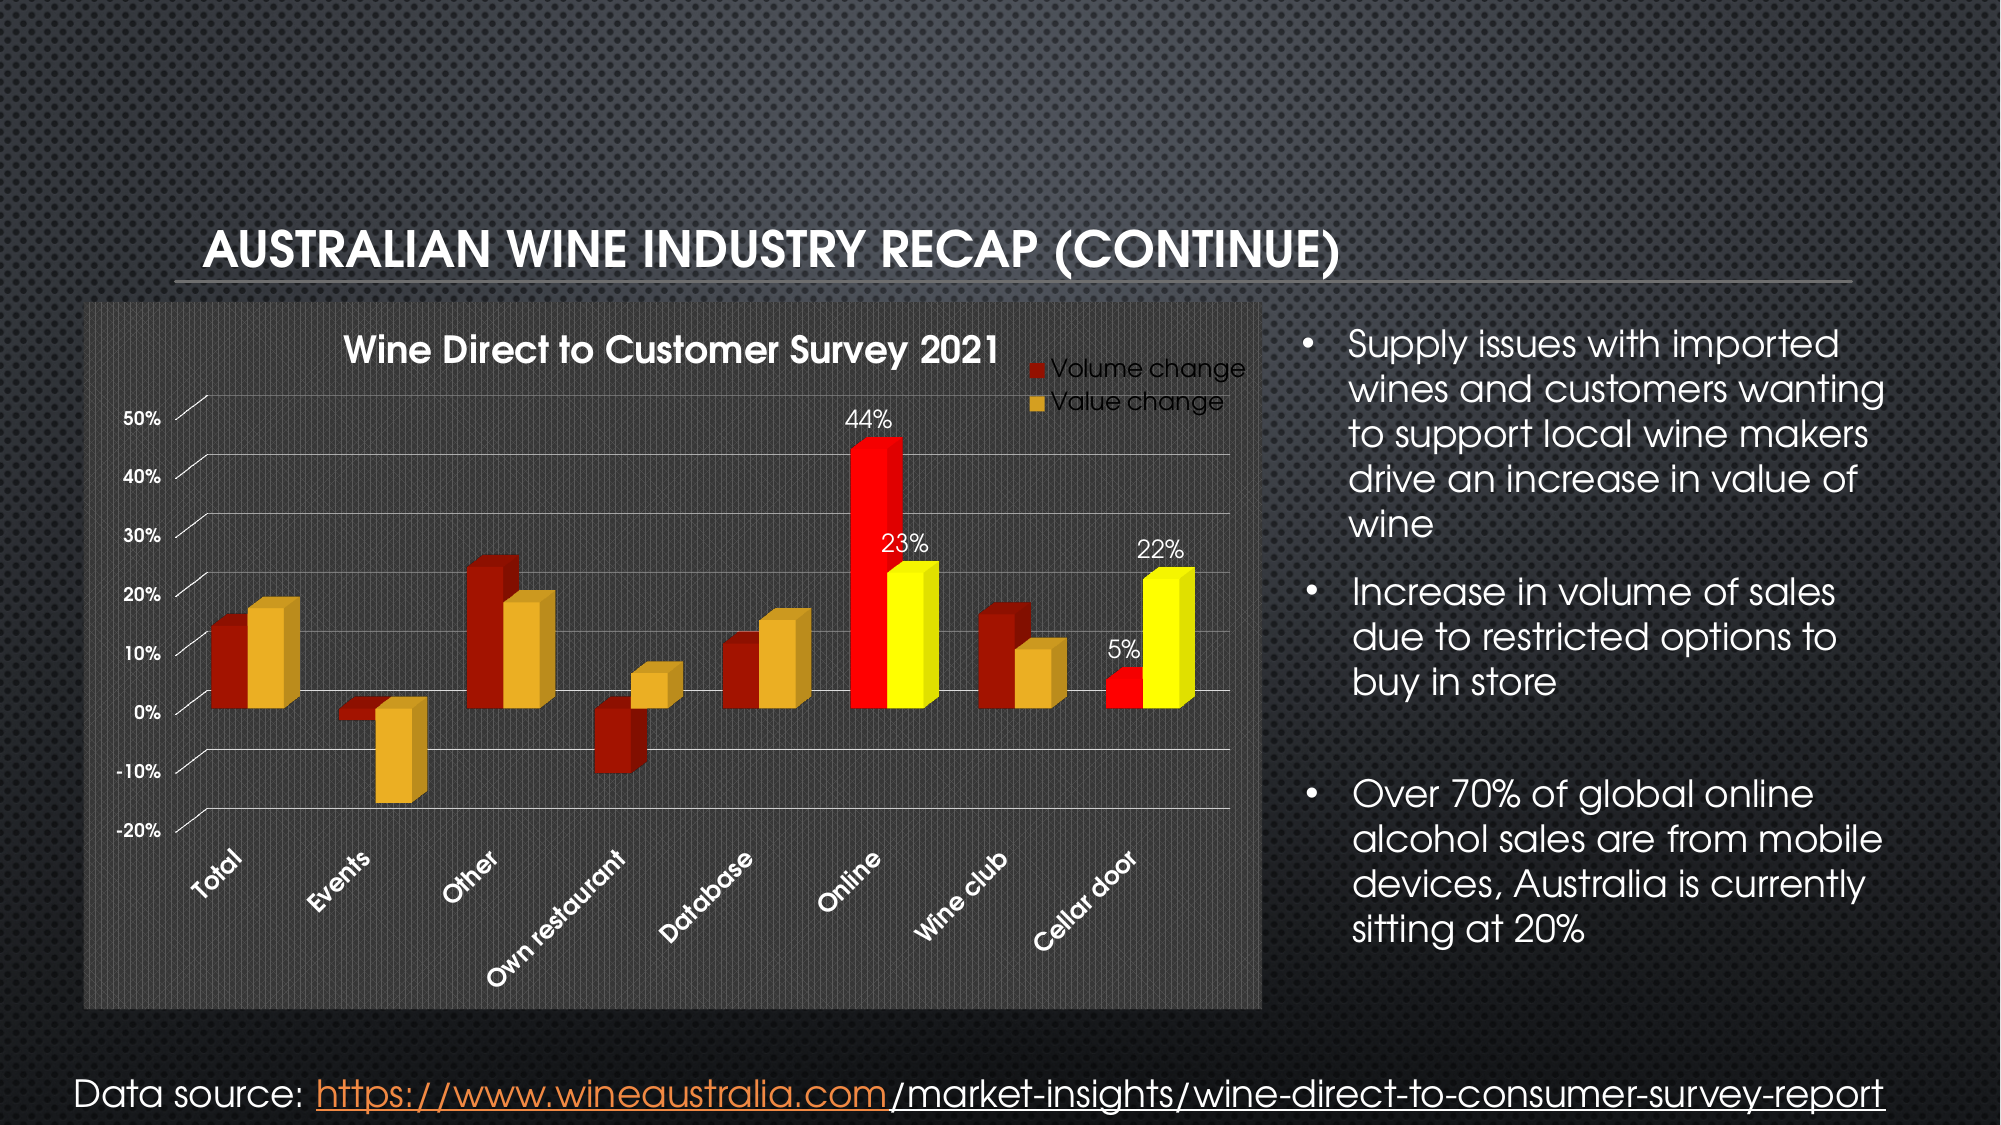

# Australian wine industry recap (continue)

[unsupported chart]

Supply issues with imported wines and customers wanting to support local wine makers drive an increase in value of wine
Increase in volume of sales due to restricted options to buy in store
Over 70% of global online alcohol sales are from mobile devices, Australia is currently  sitting at 20%
Data source: https://www.wineaustralia.com/market-insights/wine-direct-to-consumer-survey-report